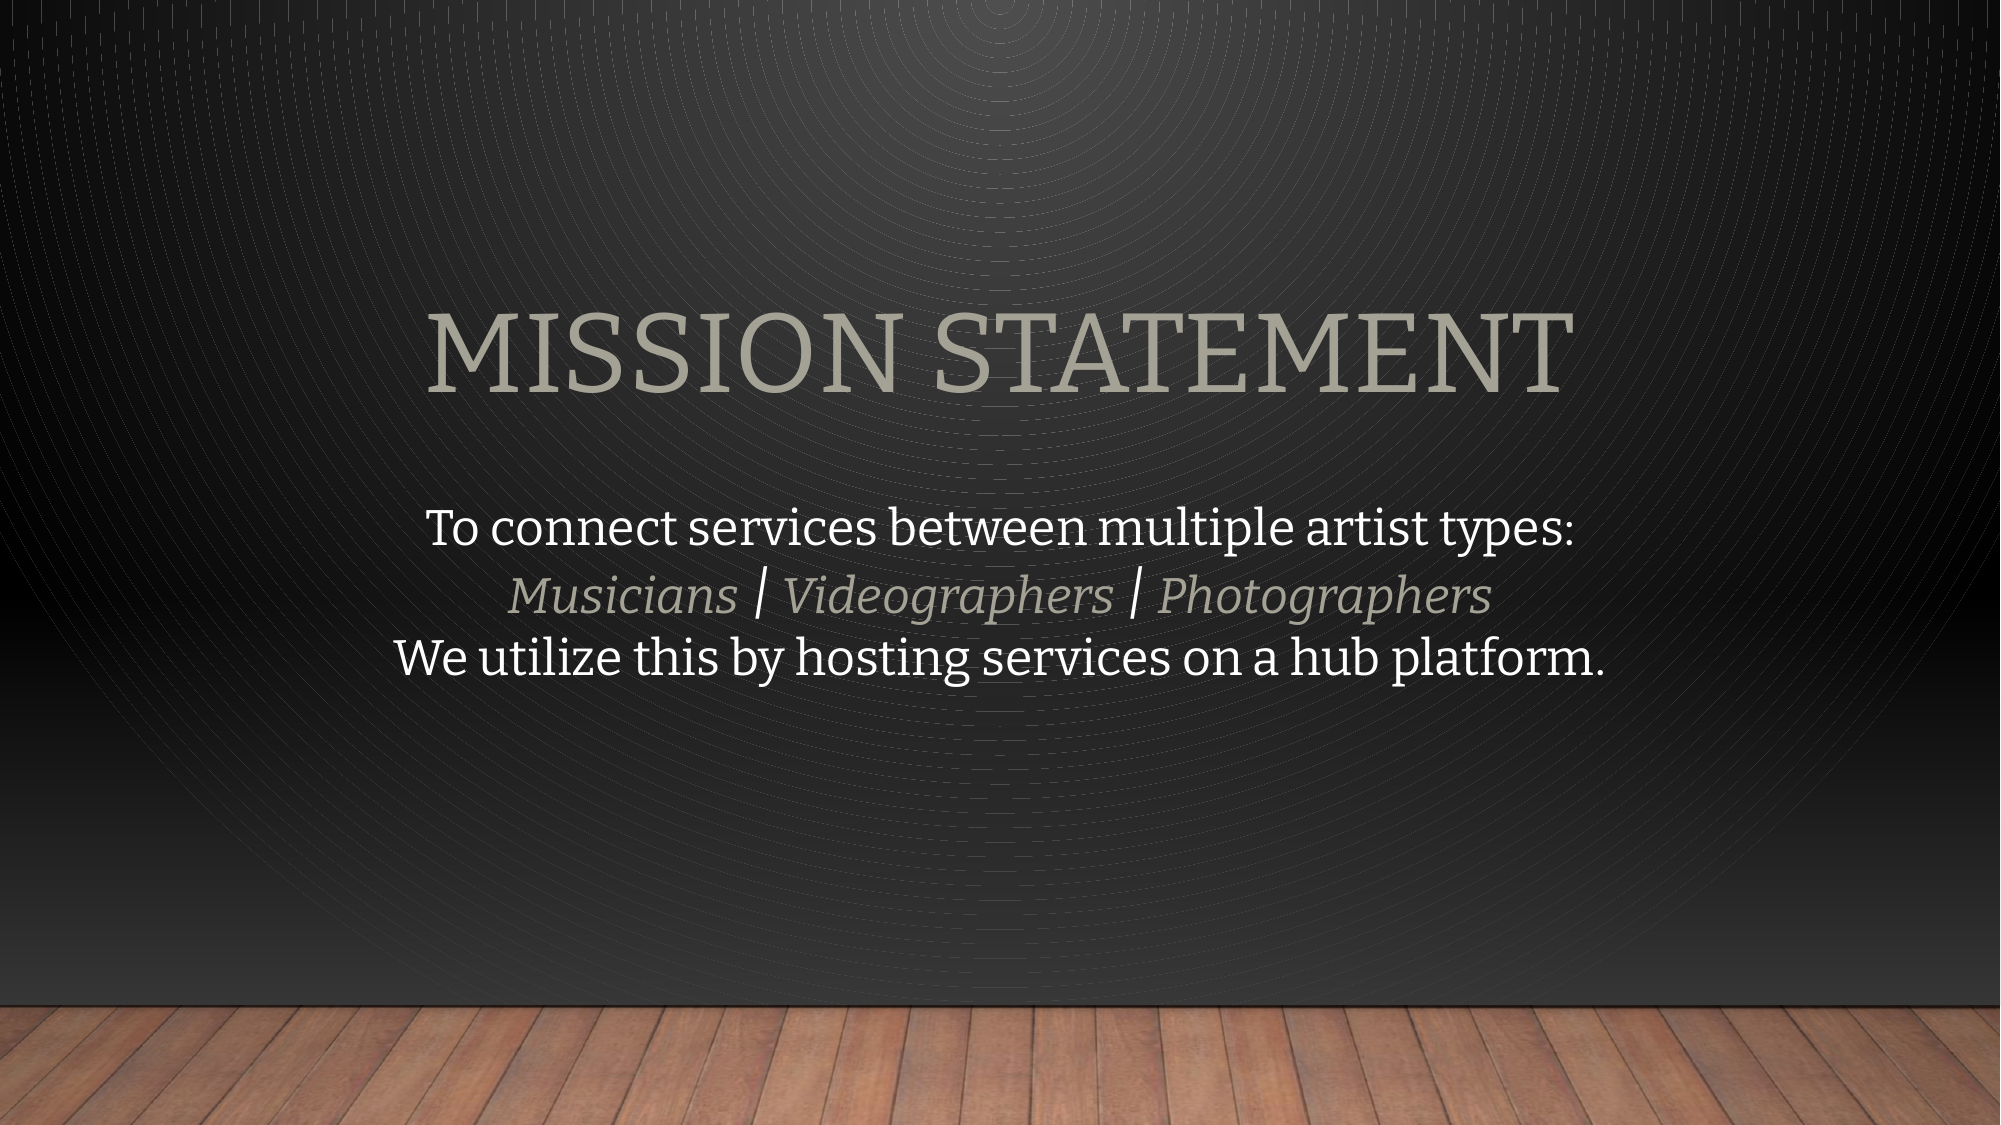

MISSION STATEMENT
To connect services between multiple artist types:
Musicians | Videographers | Photographers
We utilize this by hosting services on a hub platform.